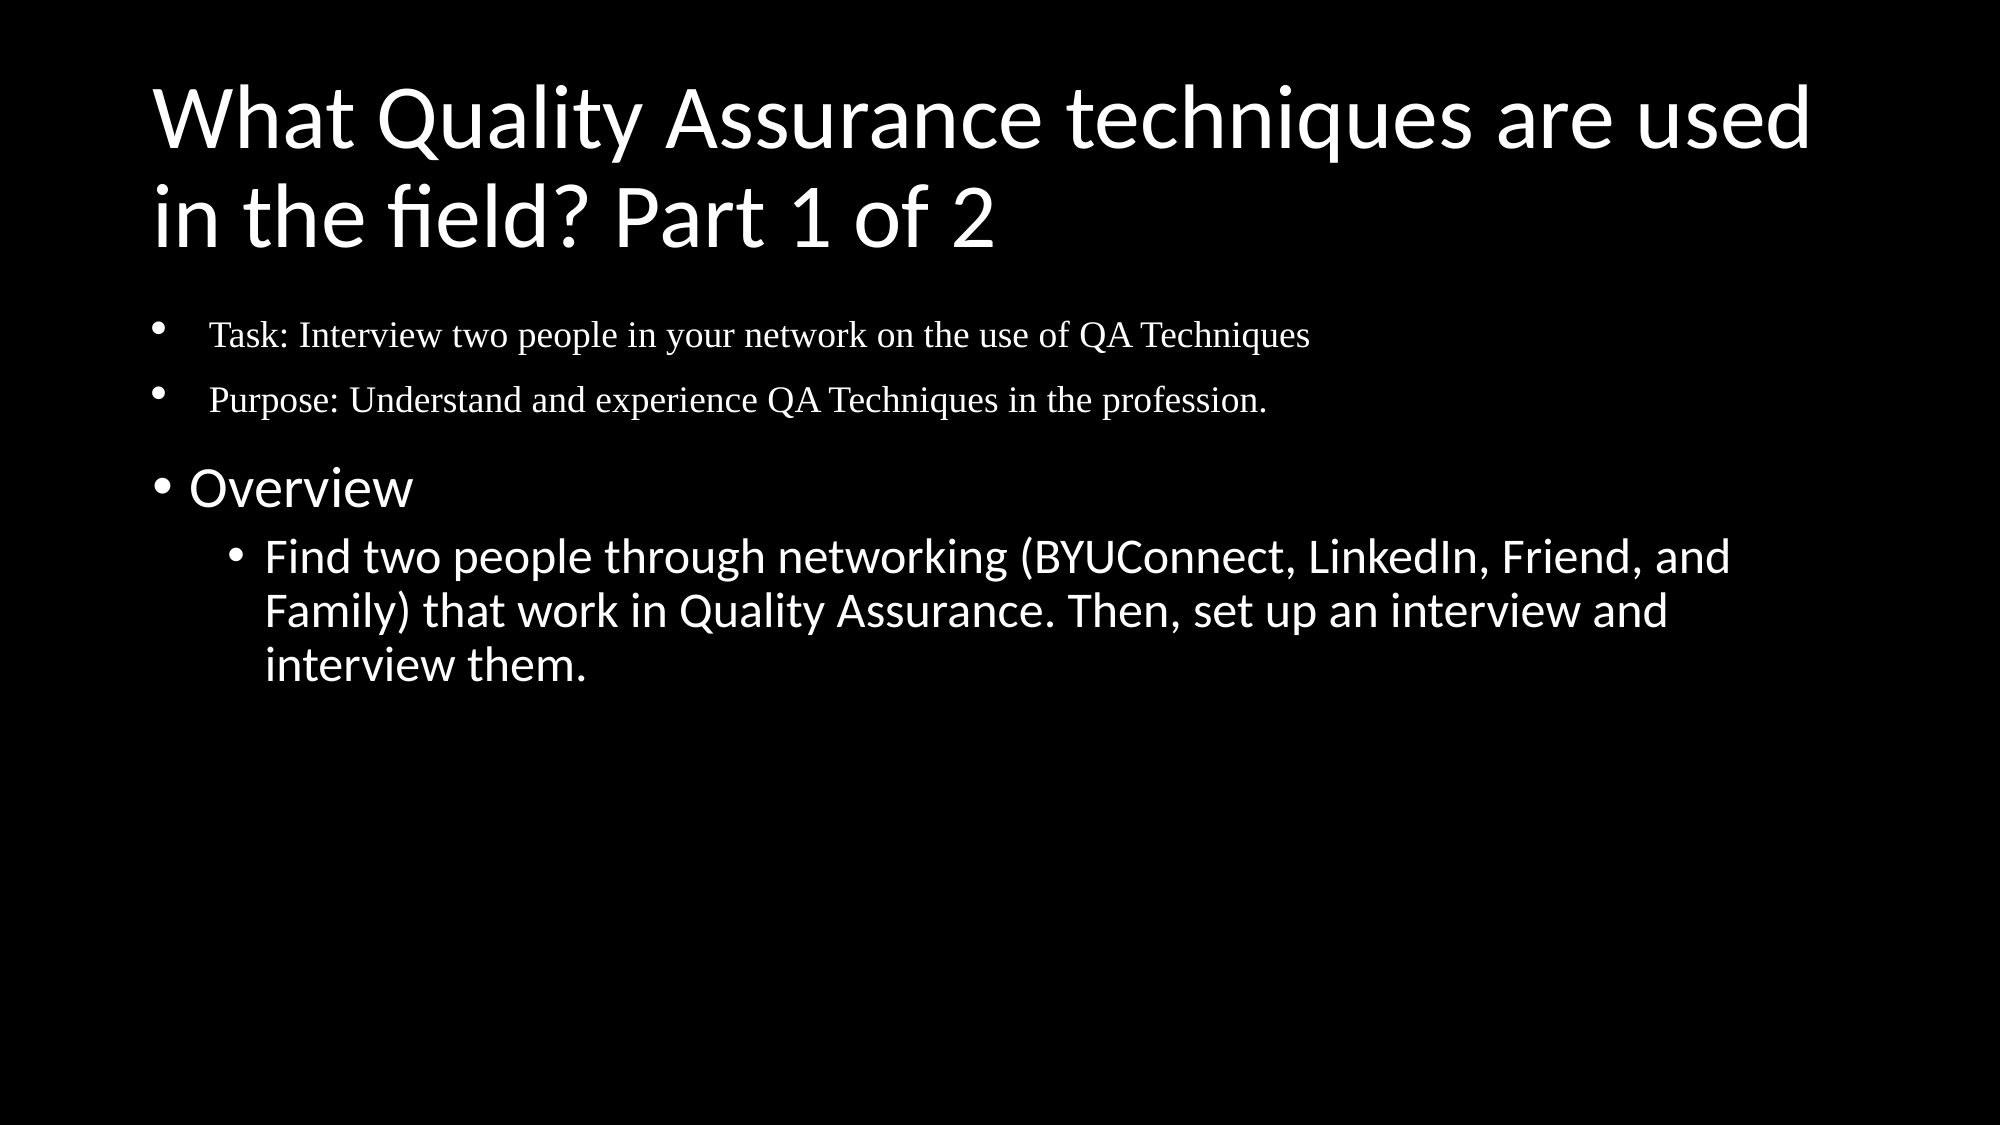

# What Quality Assurance techniques are used in the field? Part 1 of 2
Task: Interview two people in your network on the use of QA Techniques
Purpose: Understand and experience QA Techniques in the profession.
Overview
Find two people through networking (BYUConnect, LinkedIn, Friend, and Family) that work in Quality Assurance. Then, set up an interview and interview them.